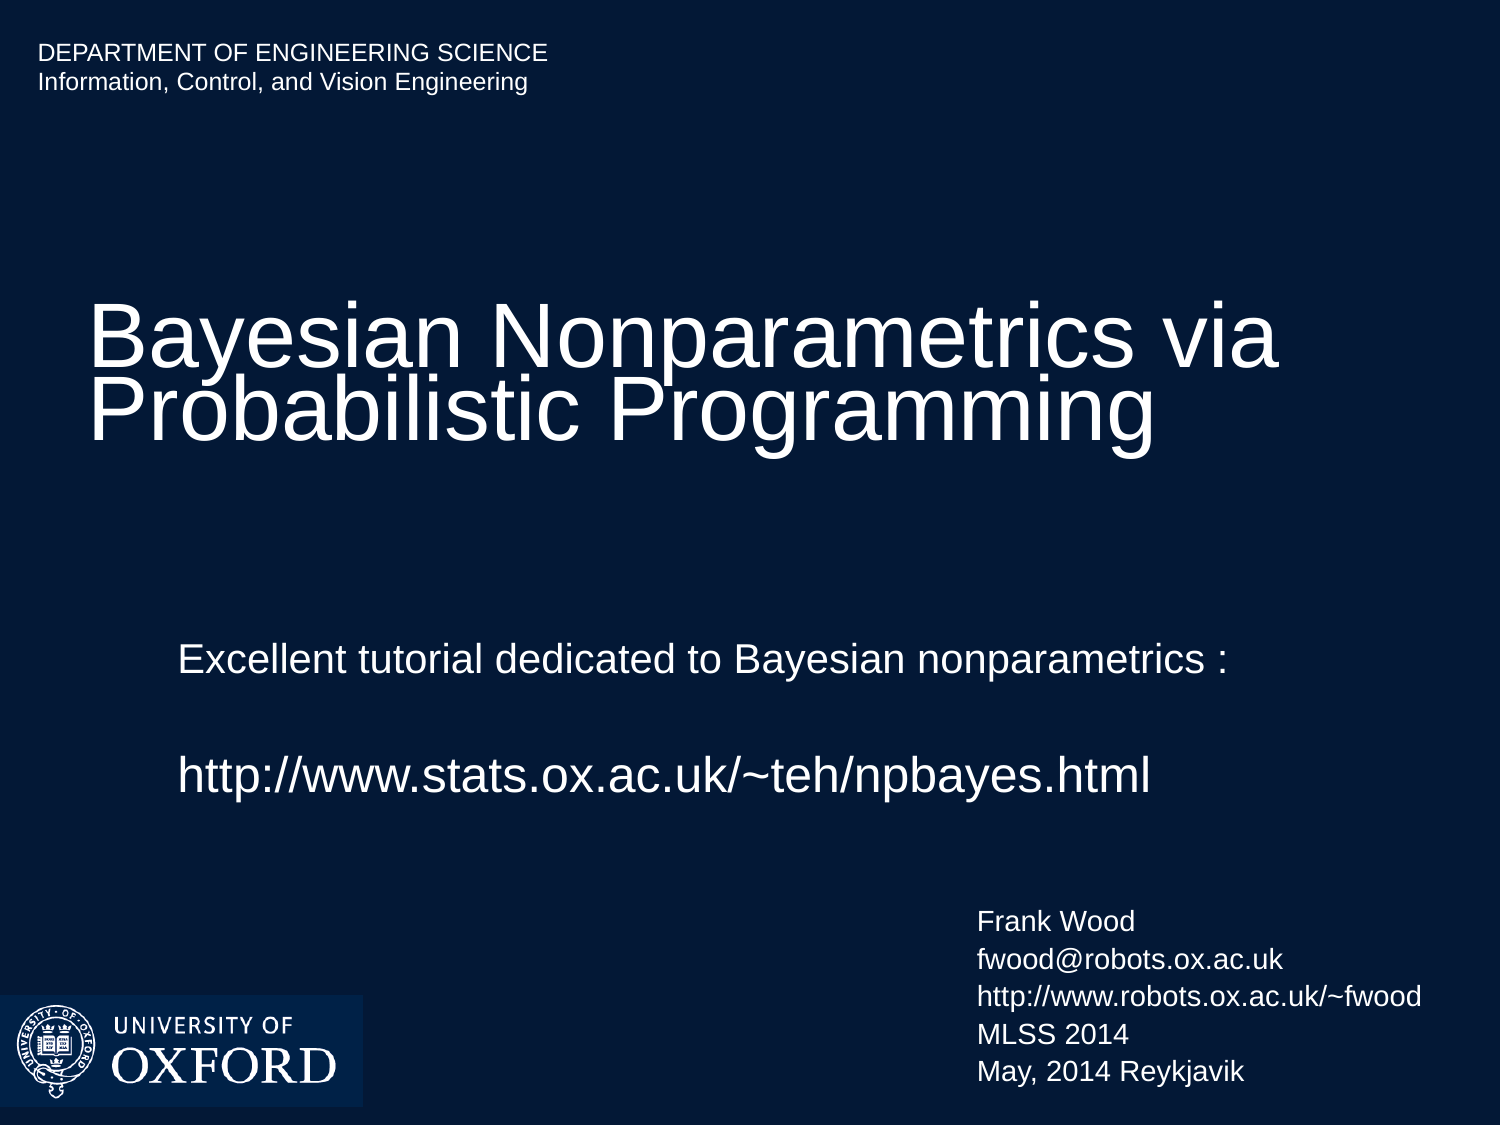

# Bayesian Nonparametrics via Probabilistic Programming
Excellent tutorial dedicated to Bayesian nonparametrics :

http://www.stats.ox.ac.uk/~teh/npbayes.html

Frank Wood
fwood@robots.ox.ac.uk
http://www.robots.ox.ac.uk/~fwood
MLSS 2014
May, 2014 Reykjavik